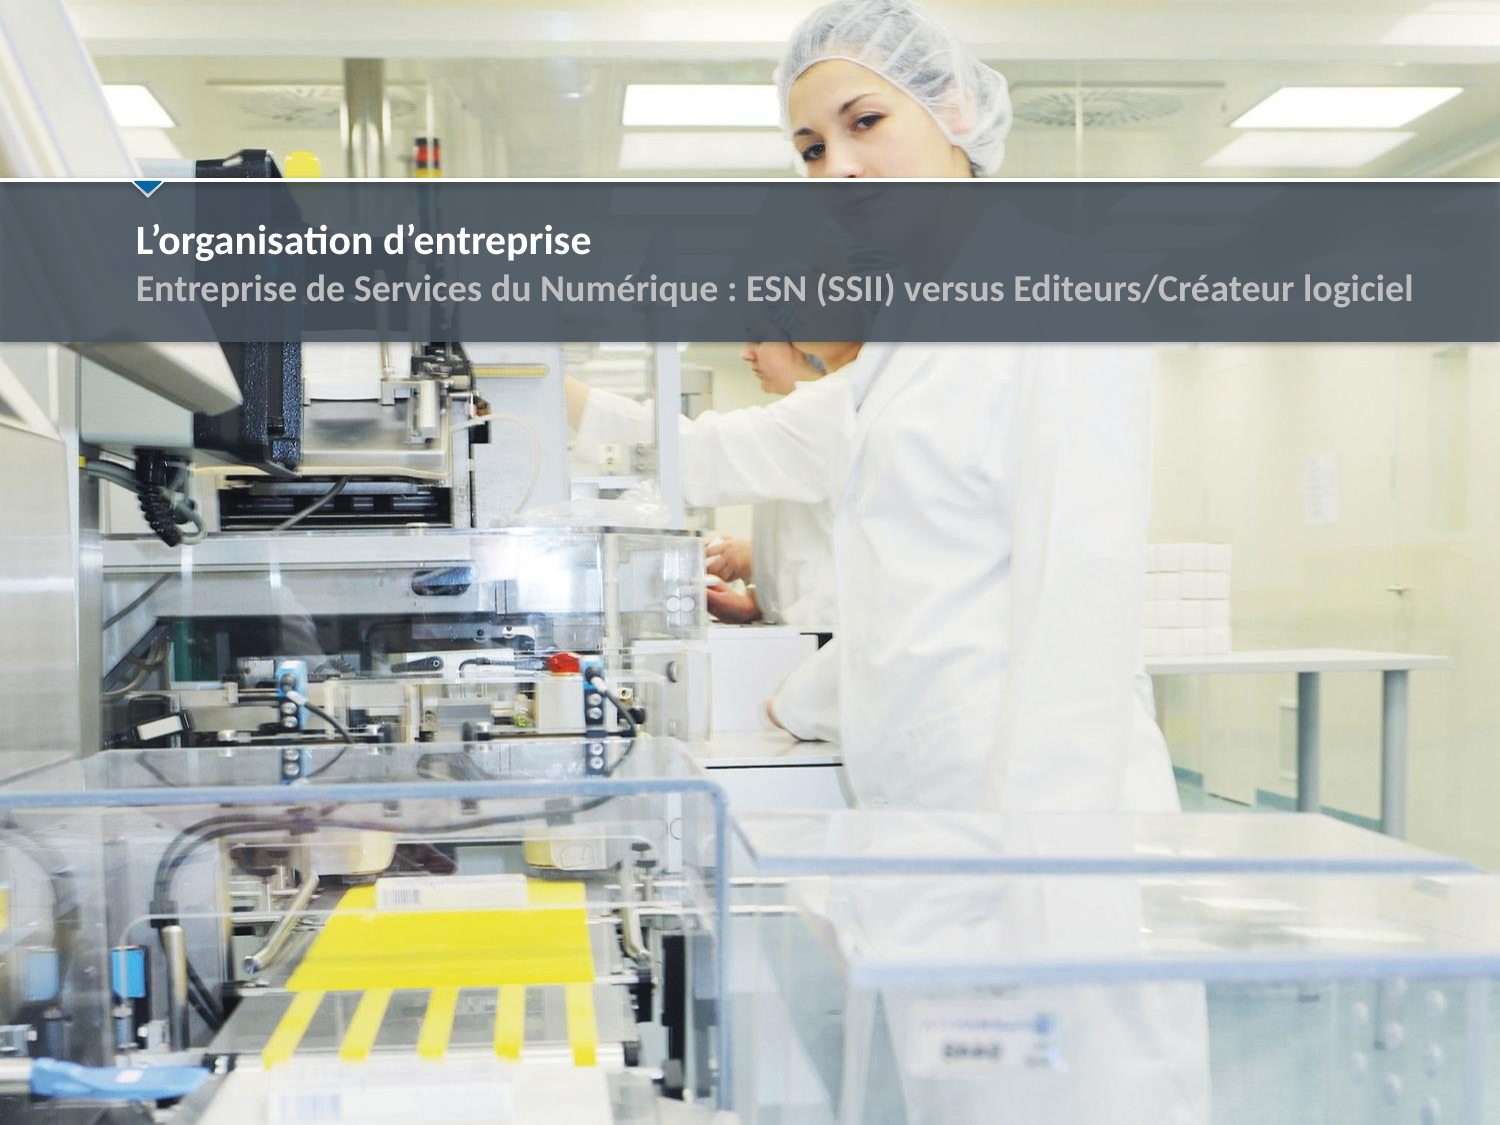

# L’organisation d’entreprise Entreprise de Services du Numérique : ESN (SSII) versus Editeurs/Créateur logiciel